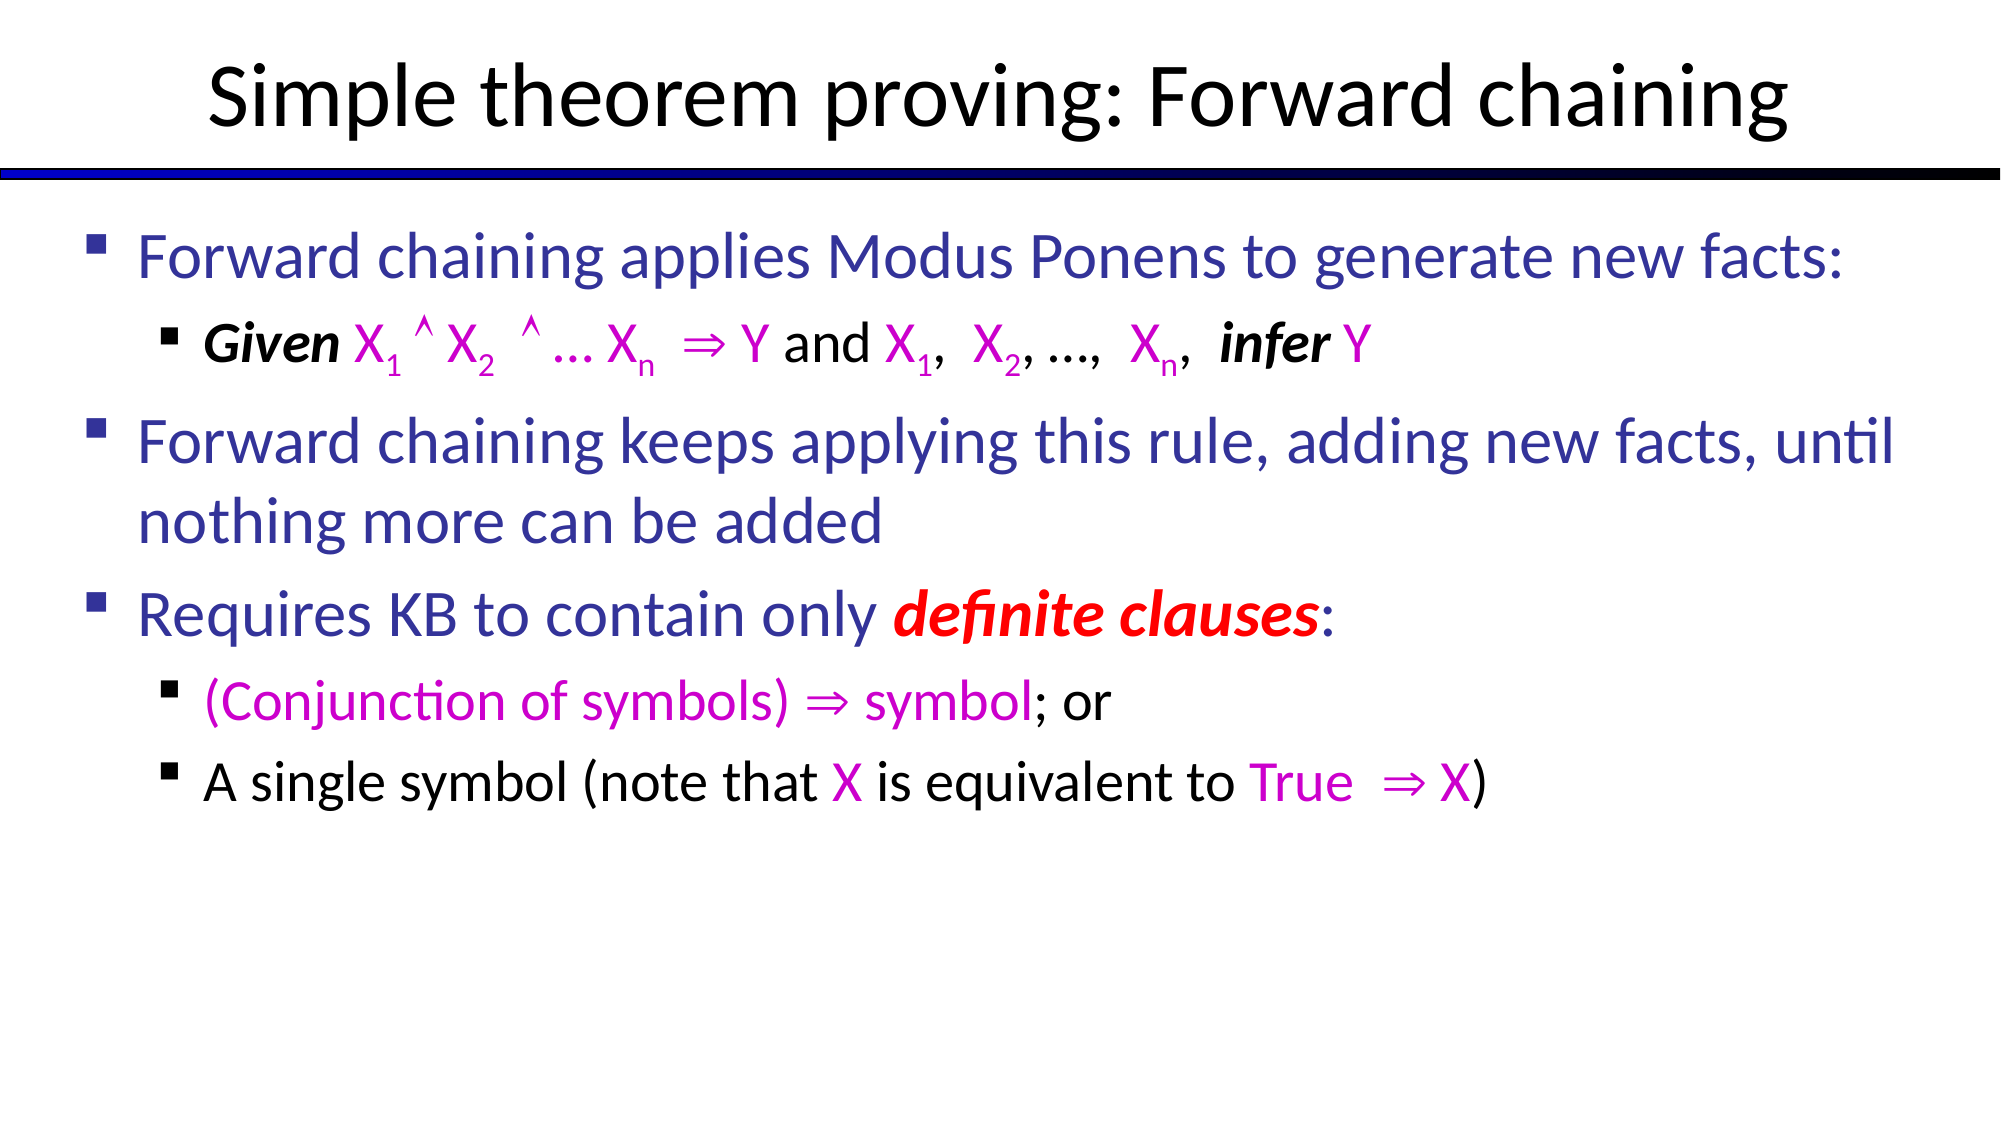

# Simple theorem proving: Forward chaining
Forward chaining applies Modus Ponens to generate new facts:
Given X1 ∧ X2  ∧ … Xn  ⇒ Y and X1,  X2, …,  Xn,  infer Y
Forward chaining keeps applying this rule, adding new facts, until nothing more can be added
Requires KB to contain only definite clauses:
(Conjunction of symbols) ⇒ symbol; or
A single symbol (note that X is equivalent to True  ⇒ X)